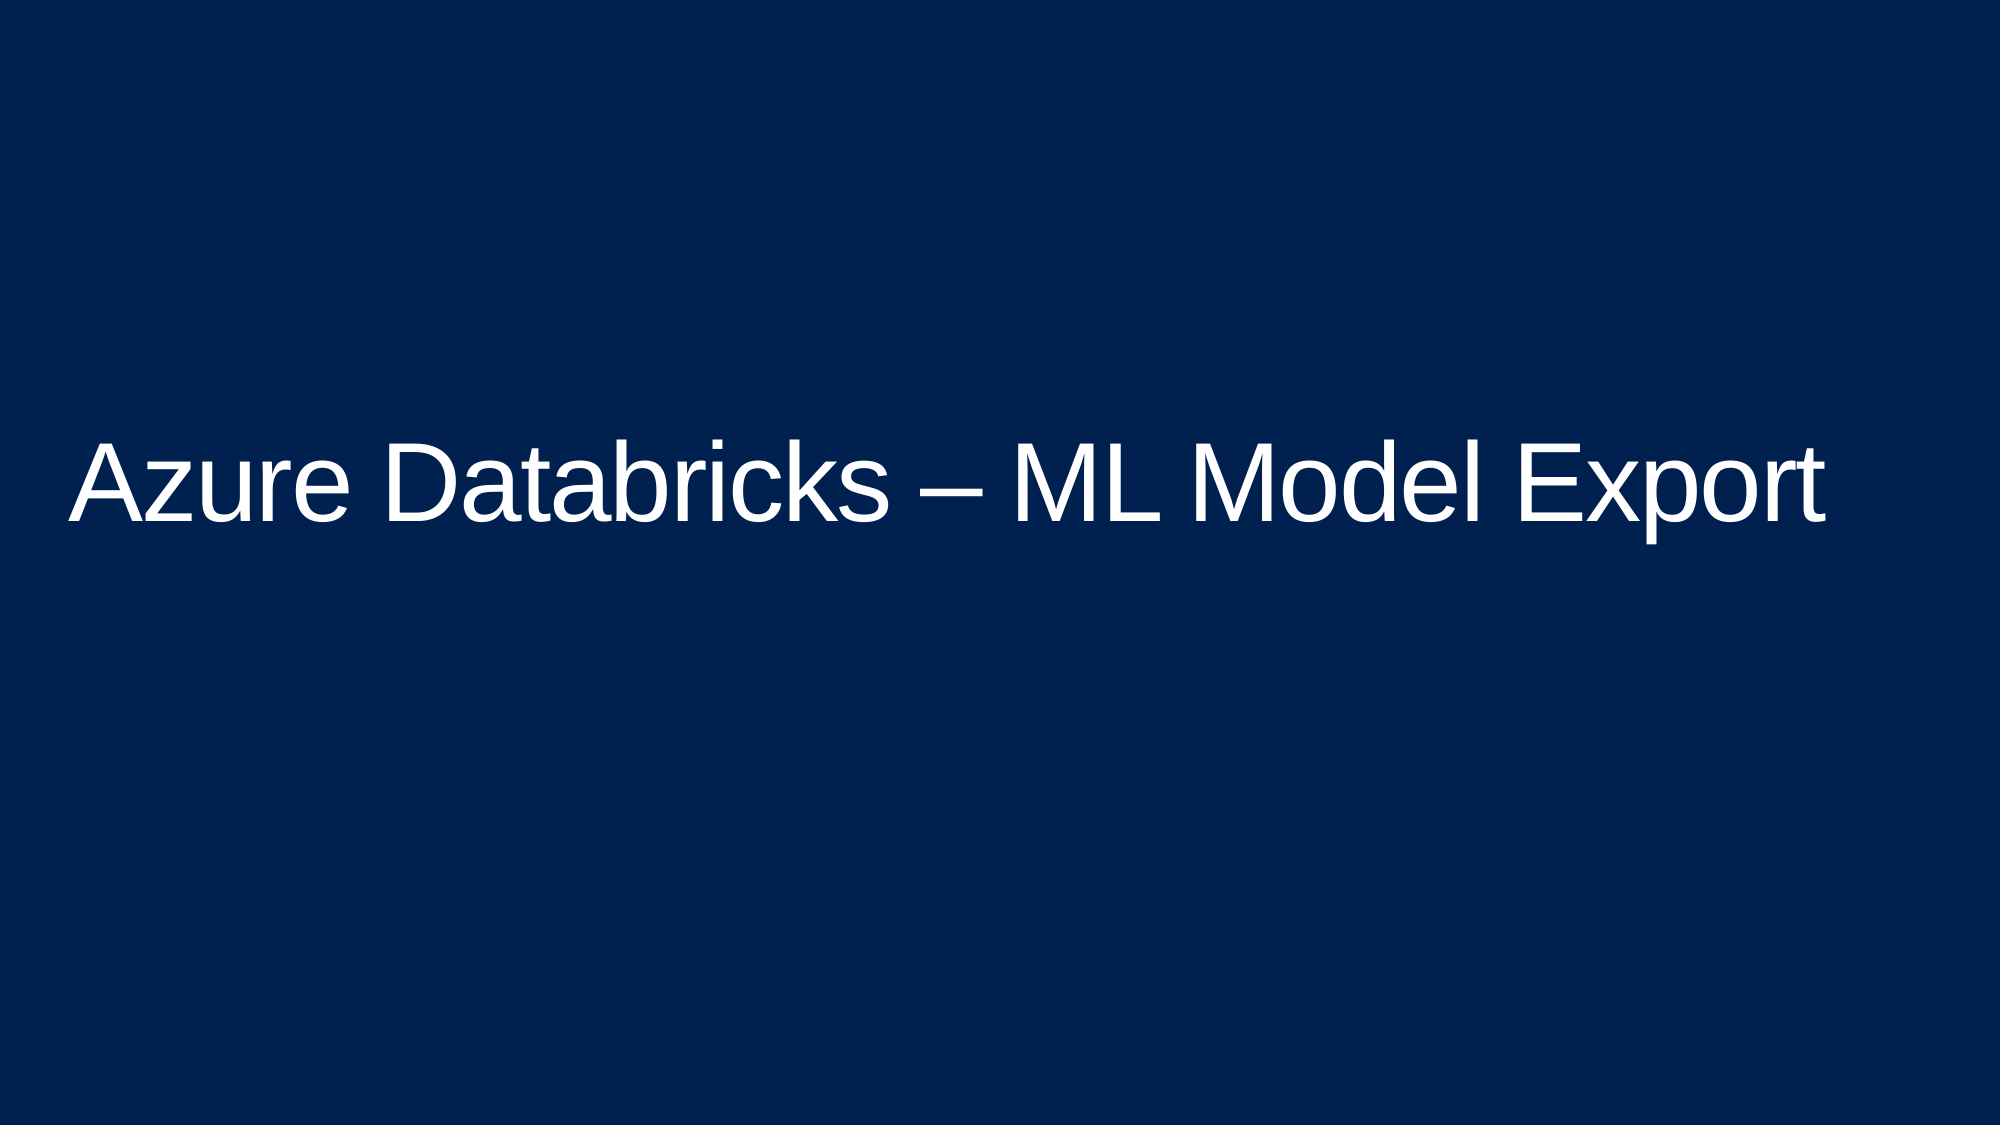

# Azure Databricks – ML Model Export